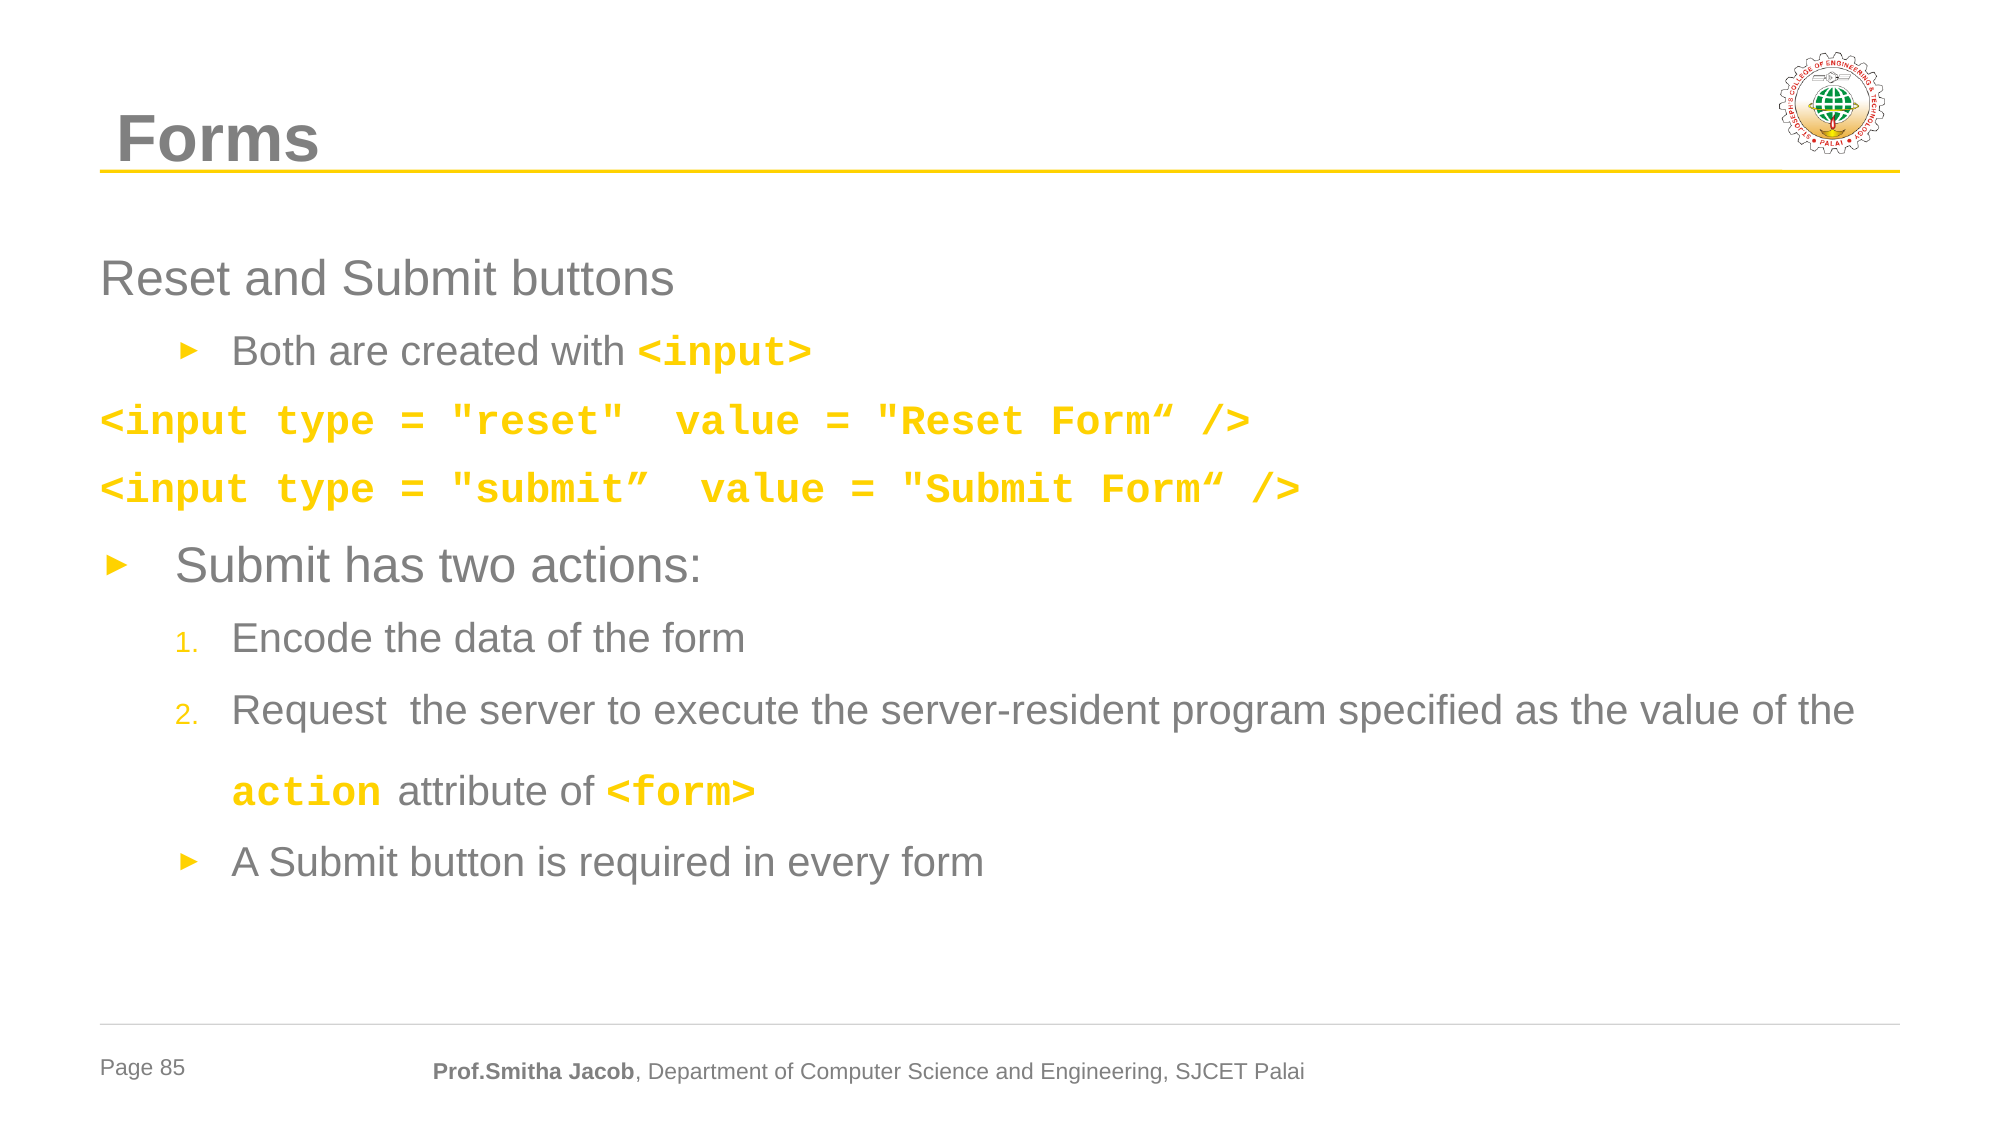

# Forms
Reset and Submit buttons
Both are created with <input>
<input type = "reset"  value = "Reset Form“ />
<input type = "submit”  value = "Submit Form“ />
Submit has two actions:
Encode the data of the form
Request  the server to execute the server-resident program specified as the value of the action attribute of <form>
A Submit button is required in every form